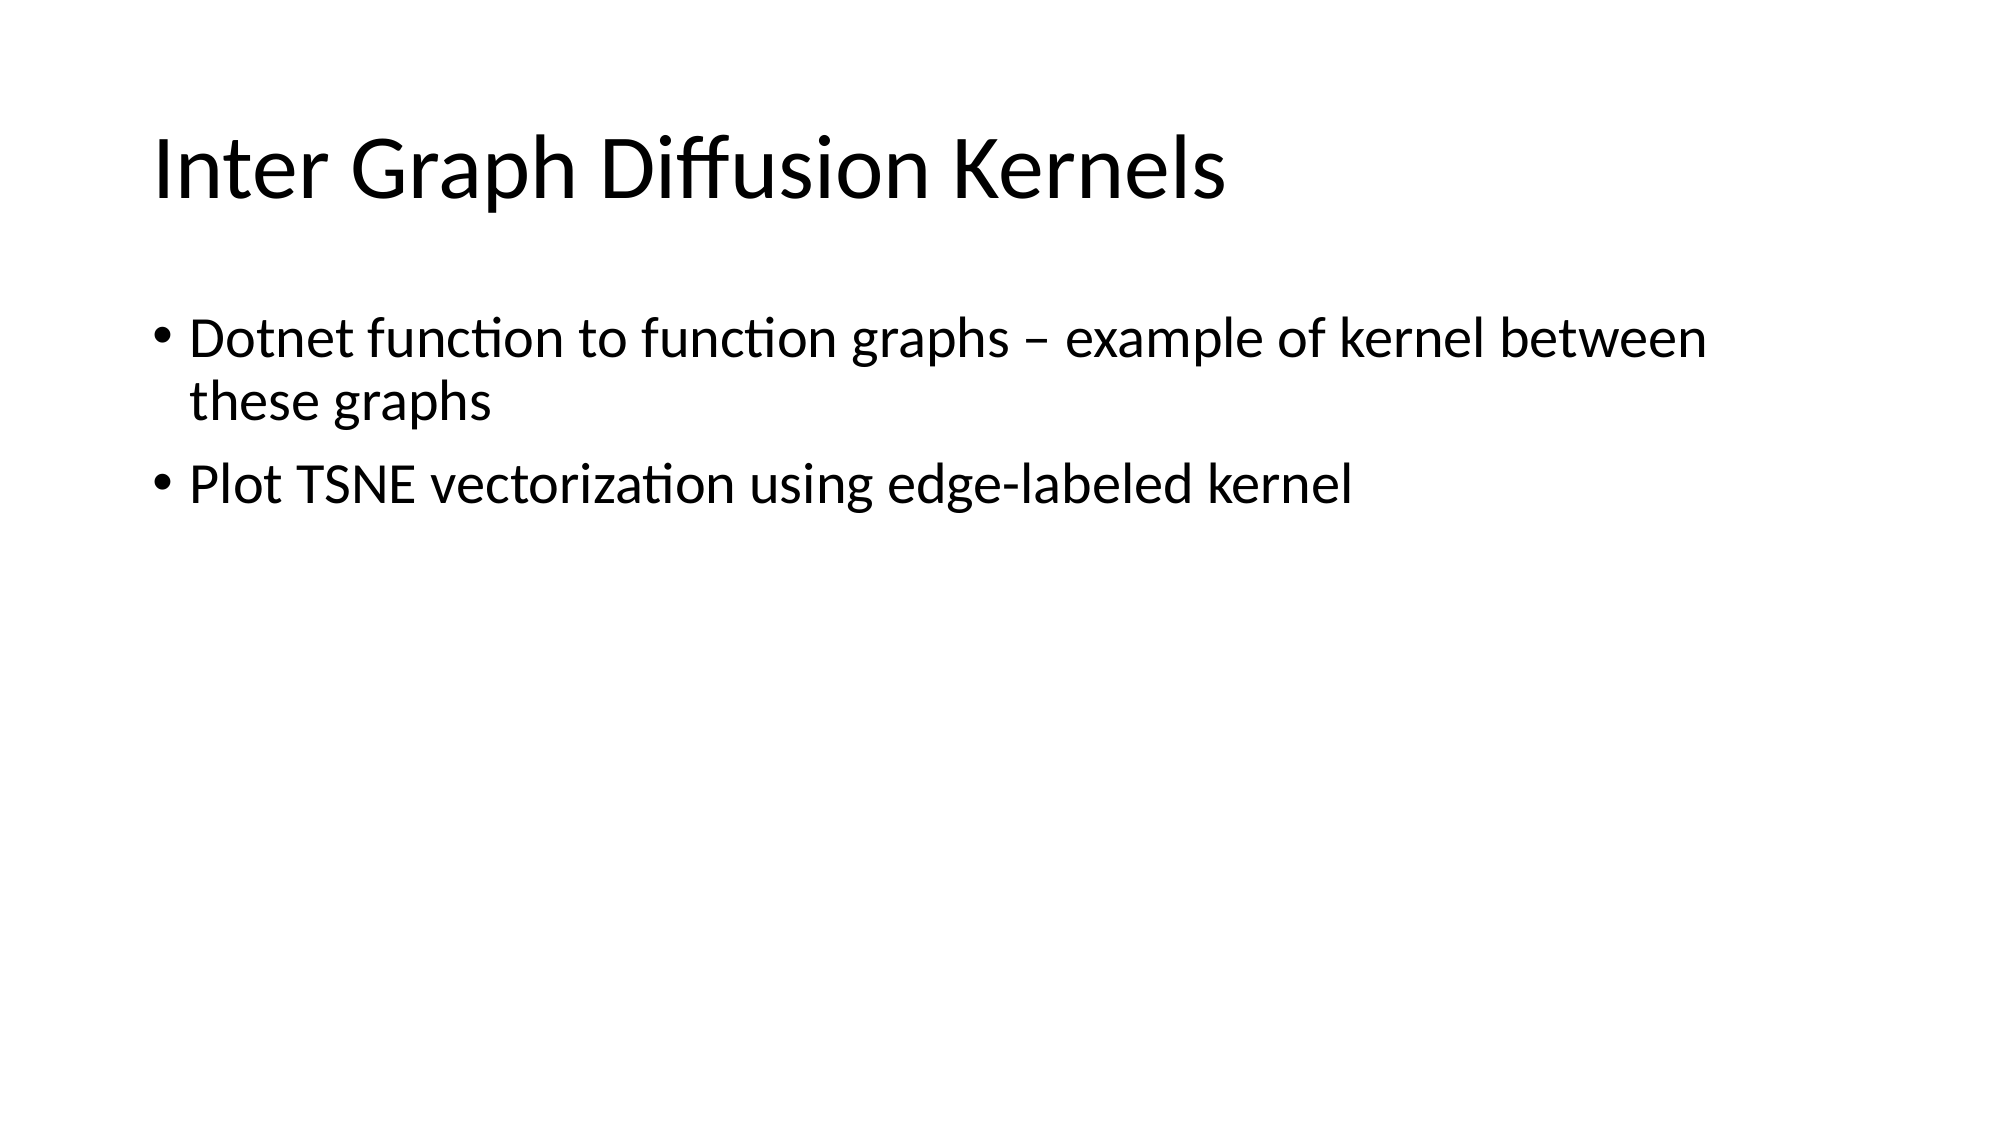

# Inter Graph Diffusion Kernels
Dotnet function to function graphs – example of kernel between these graphs
Plot TSNE vectorization using edge-labeled kernel